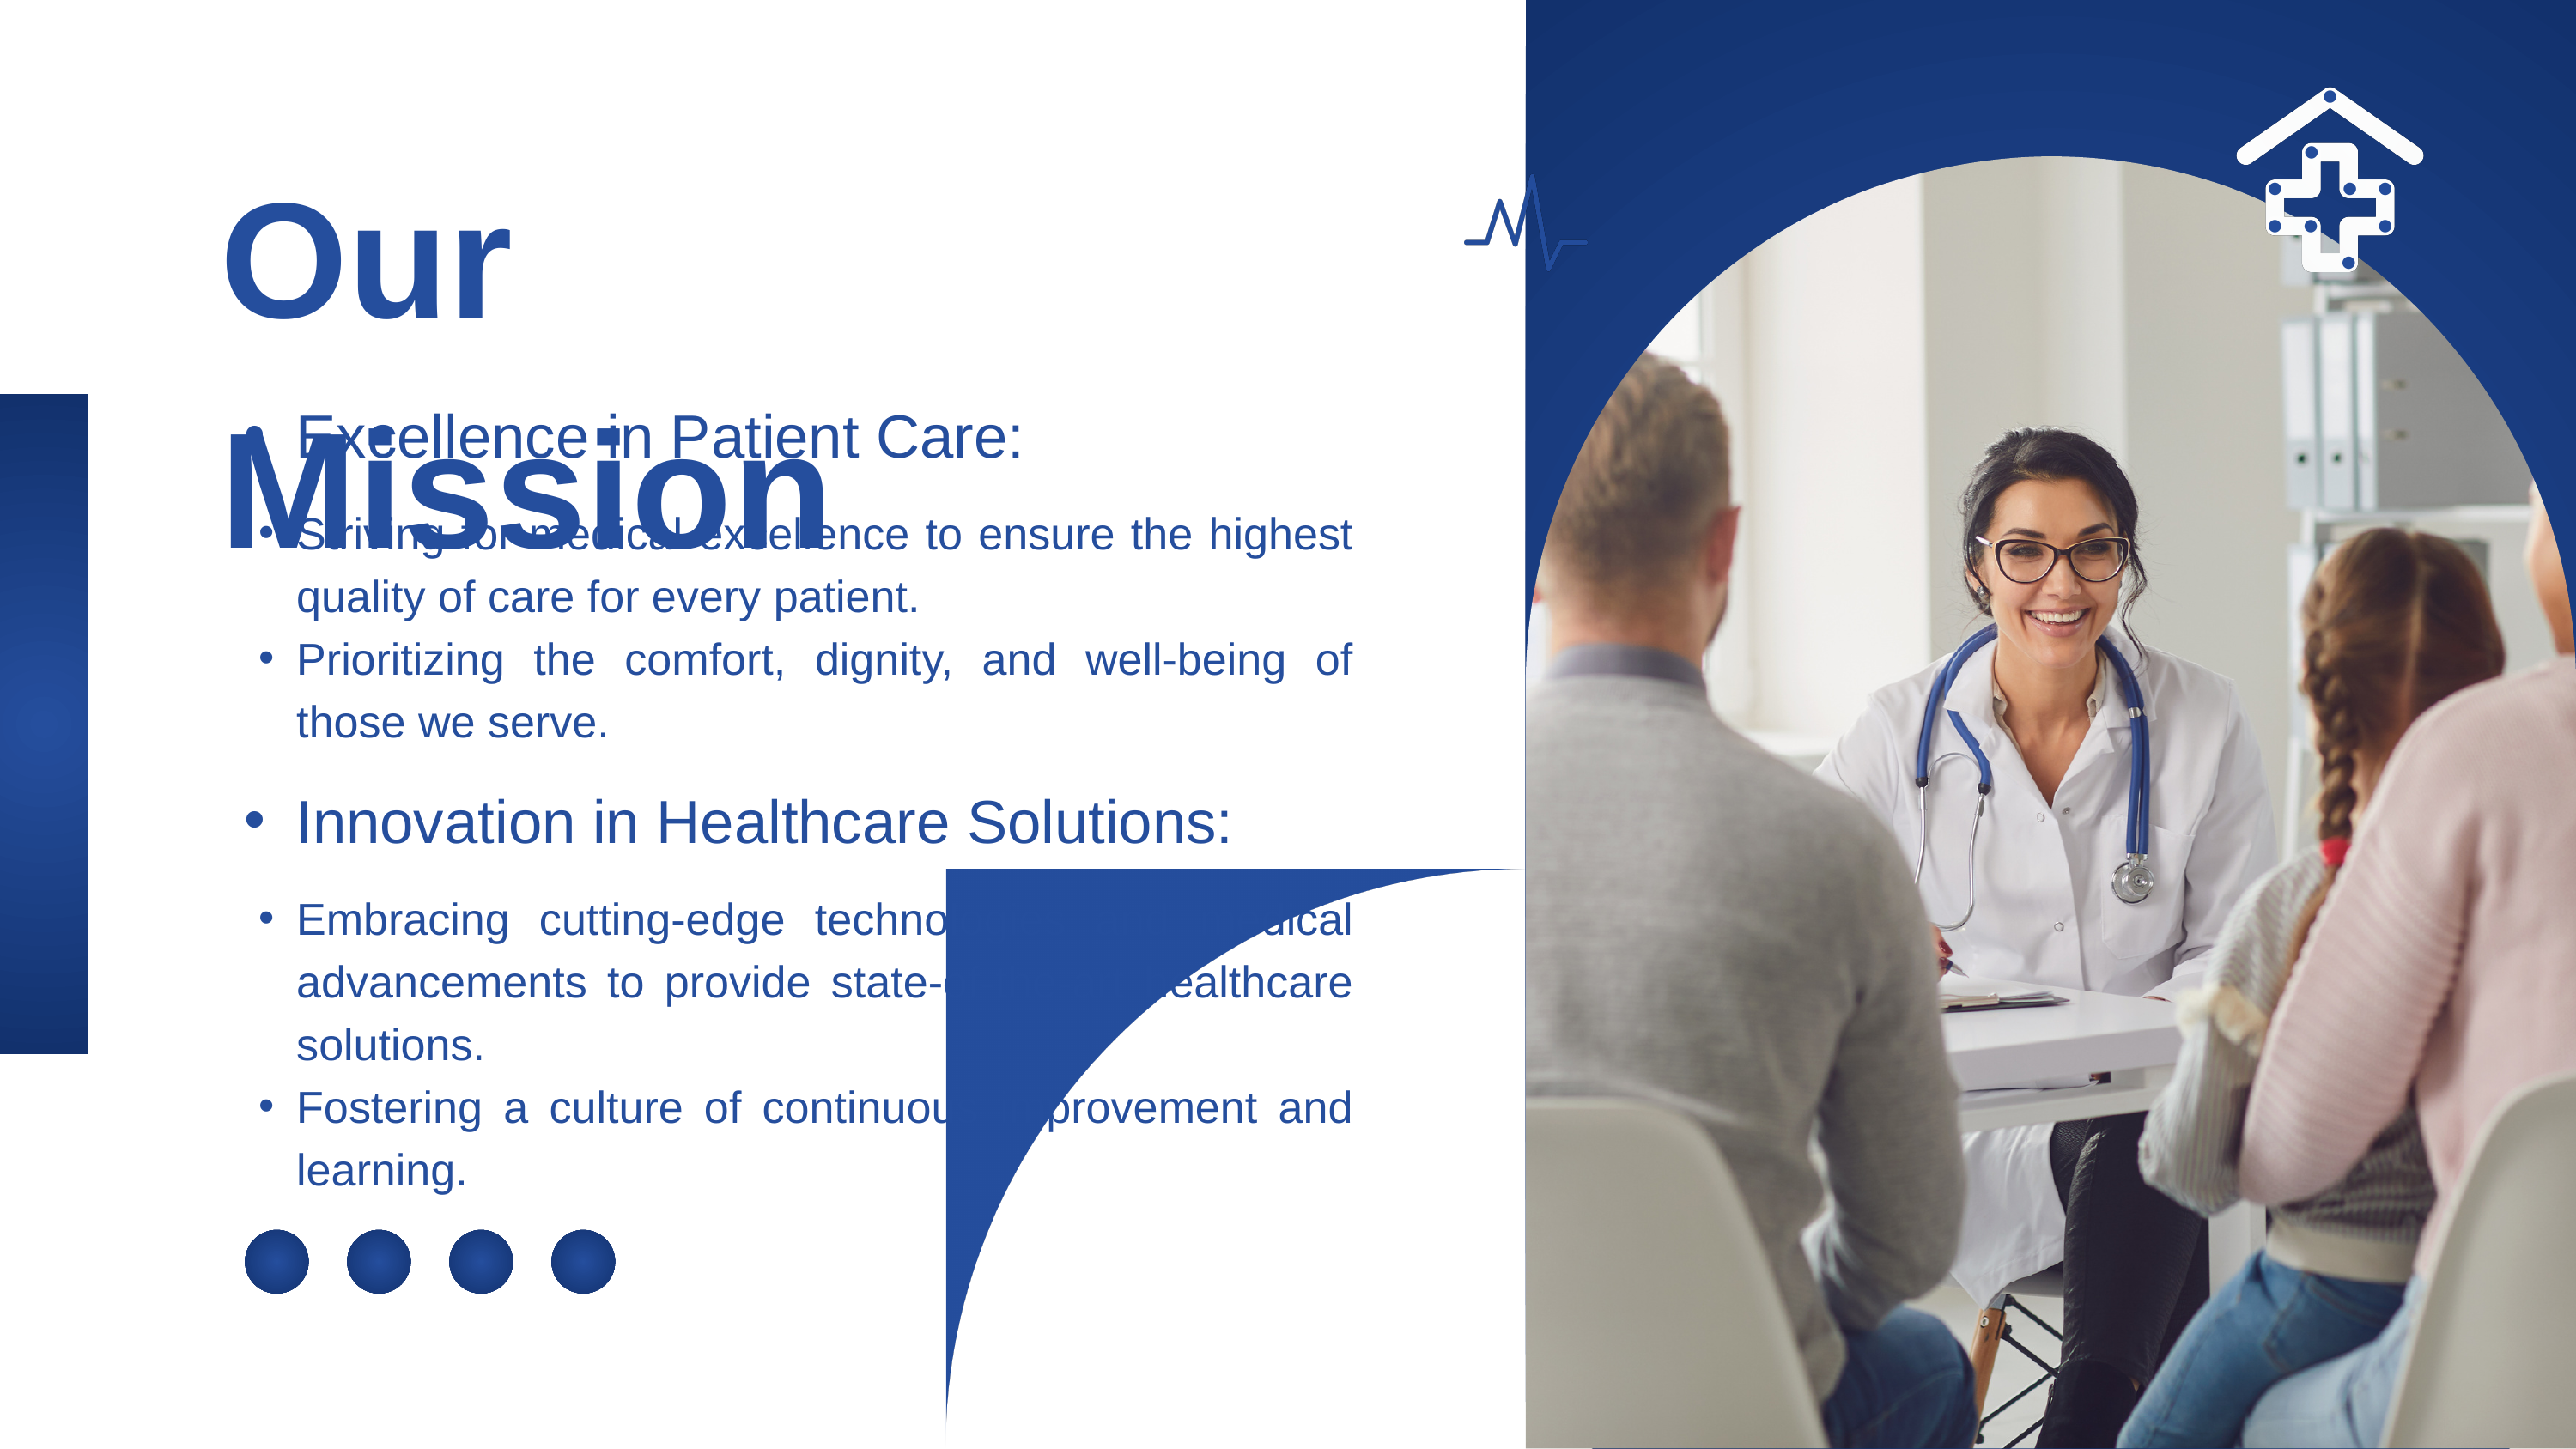

Our Mission

Excellence in Patient Care:

Striving for medical excellence to ensure the highest quality of care for every patient.
Prioritizing the comfort, dignity, and well-being of those we serve.
Innovation in Healthcare Solutions:

Embracing cutting-edge technologies and medical advancements to provide state-of-the-art healthcare solutions.
Fostering a culture of continuous improvement and learning.